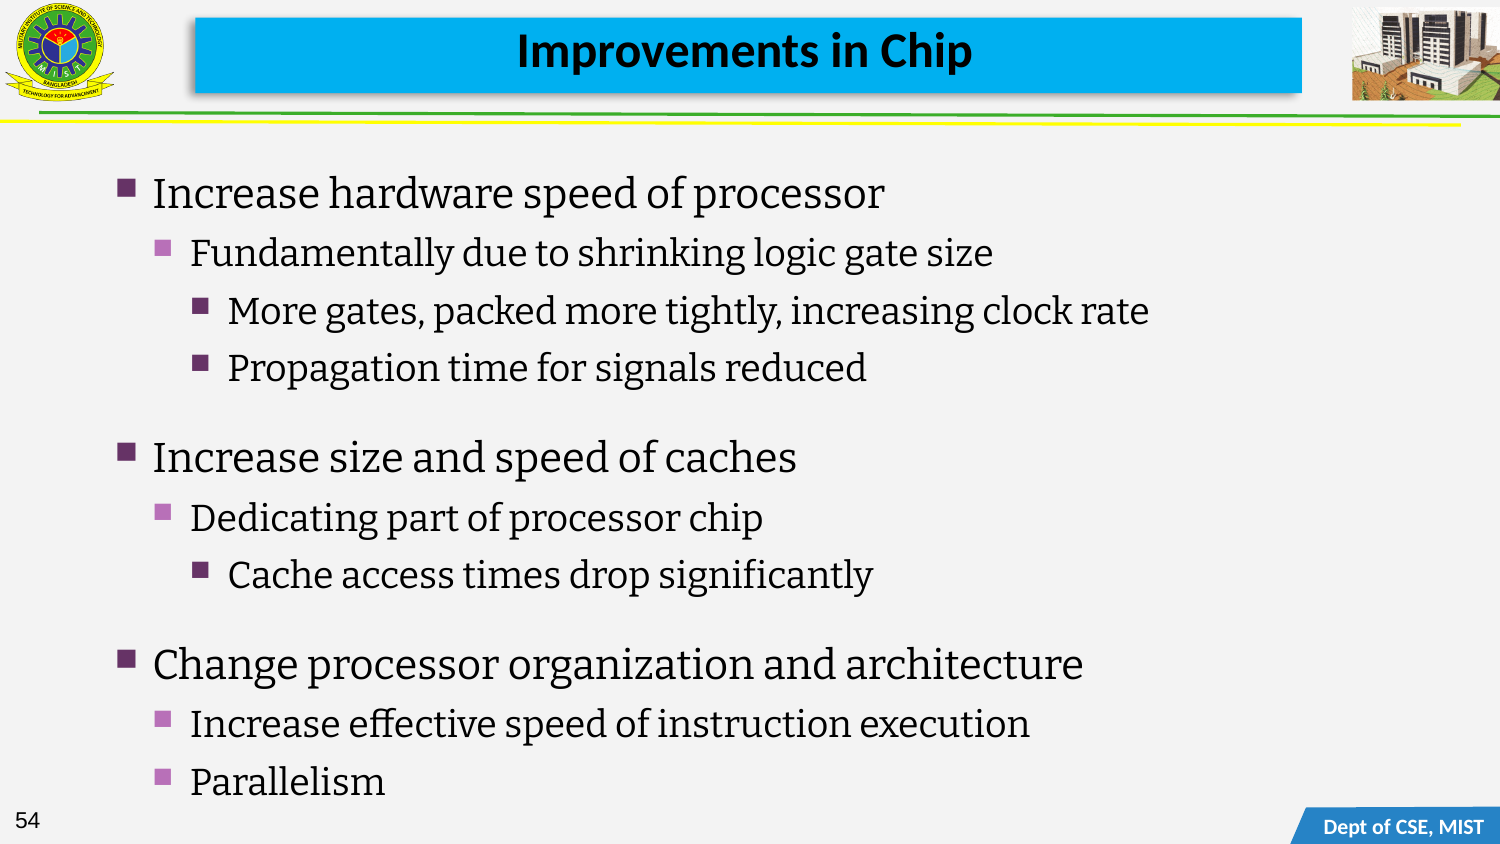

# Improvements in Chip
Increase hardware speed of processor
Fundamentally due to shrinking logic gate size
More gates, packed more tightly, increasing clock rate
Propagation time for signals reduced
Increase size and speed of caches
Dedicating part of processor chip
Cache access times drop significantly
Change processor organization and architecture
Increase effective speed of instruction execution
Parallelism